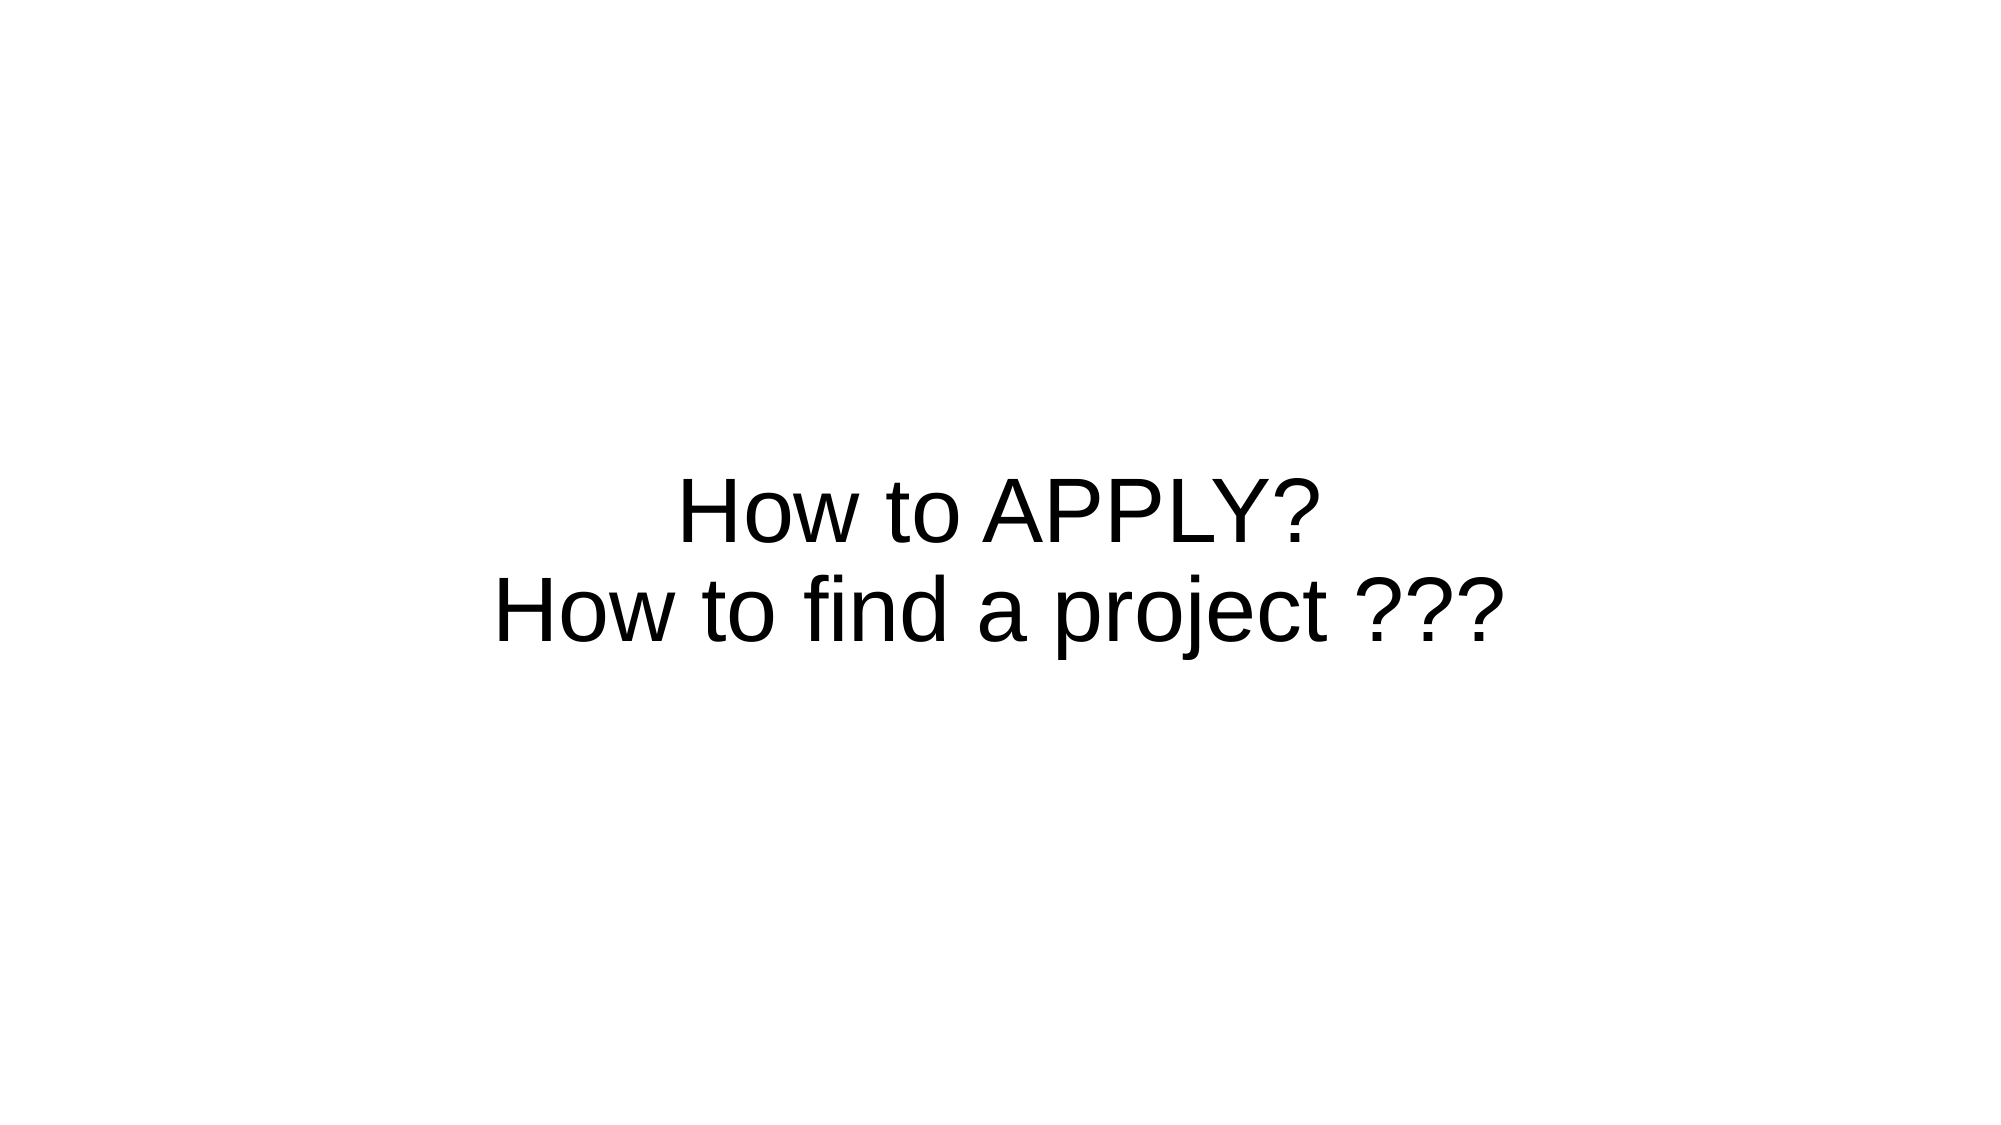

How to APPLY?
How to find a project ???

3/24/2024
17